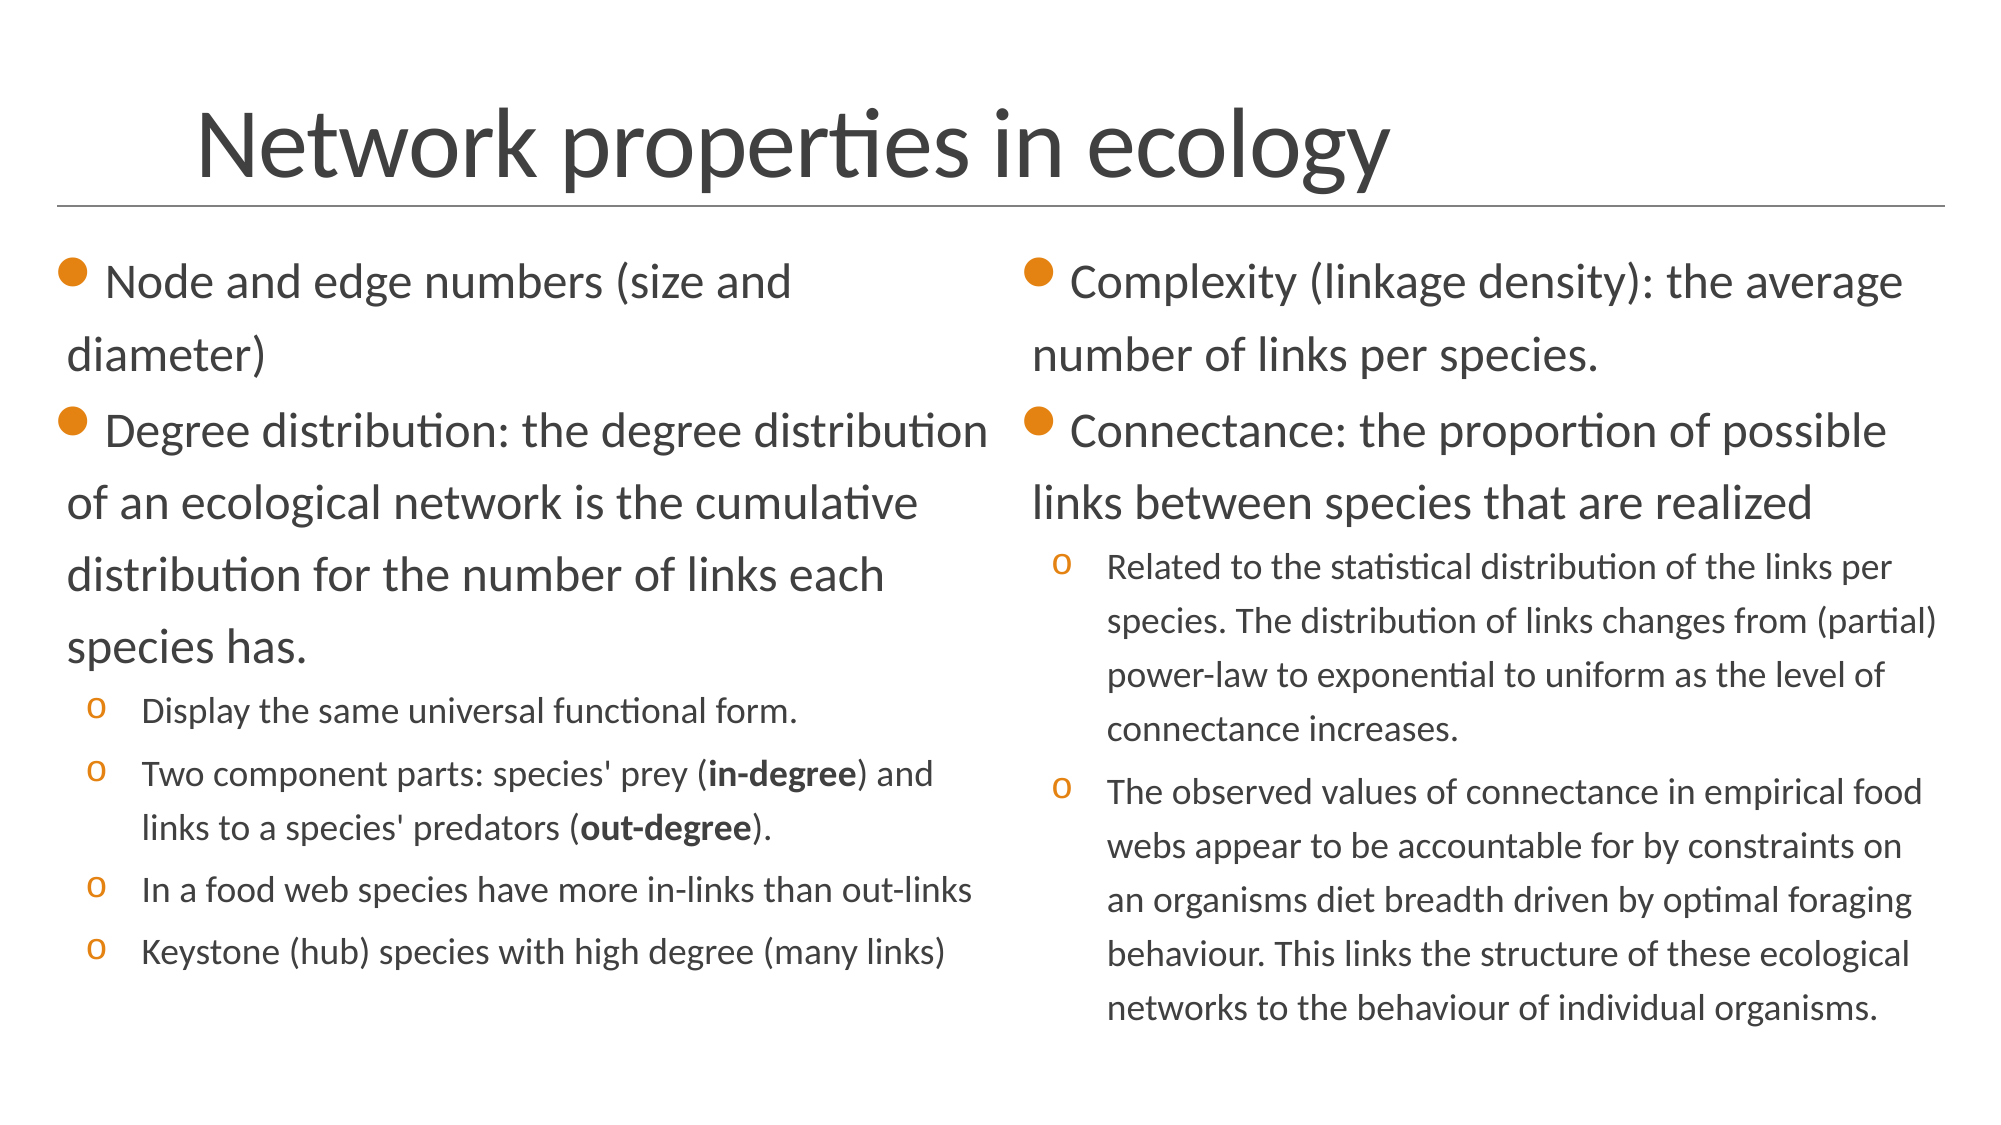

# Network properties in ecology
Node and edge numbers (size and diameter)
Degree distribution: the degree distribution of an ecological network is the cumulative distribution for the number of links each species has.
Display the same universal functional form.
Two component parts: species' prey (in-degree) and links to a species' predators (out-degree).
In a food web species have more in-links than out-links
Keystone (hub) species with high degree (many links)

Complexity (linkage density): the average number of links per species.
Connectance: the proportion of possible links between species that are realized
Related to the statistical distribution of the links per species. The distribution of links changes from (partial) power-law to exponential to uniform as the level of connectance increases.
The observed values of connectance in empirical food webs appear to be accountable for by constraints on an organisms diet breadth driven by optimal foraging behaviour. This links the structure of these ecological networks to the behaviour of individual organisms.

Network measures
25